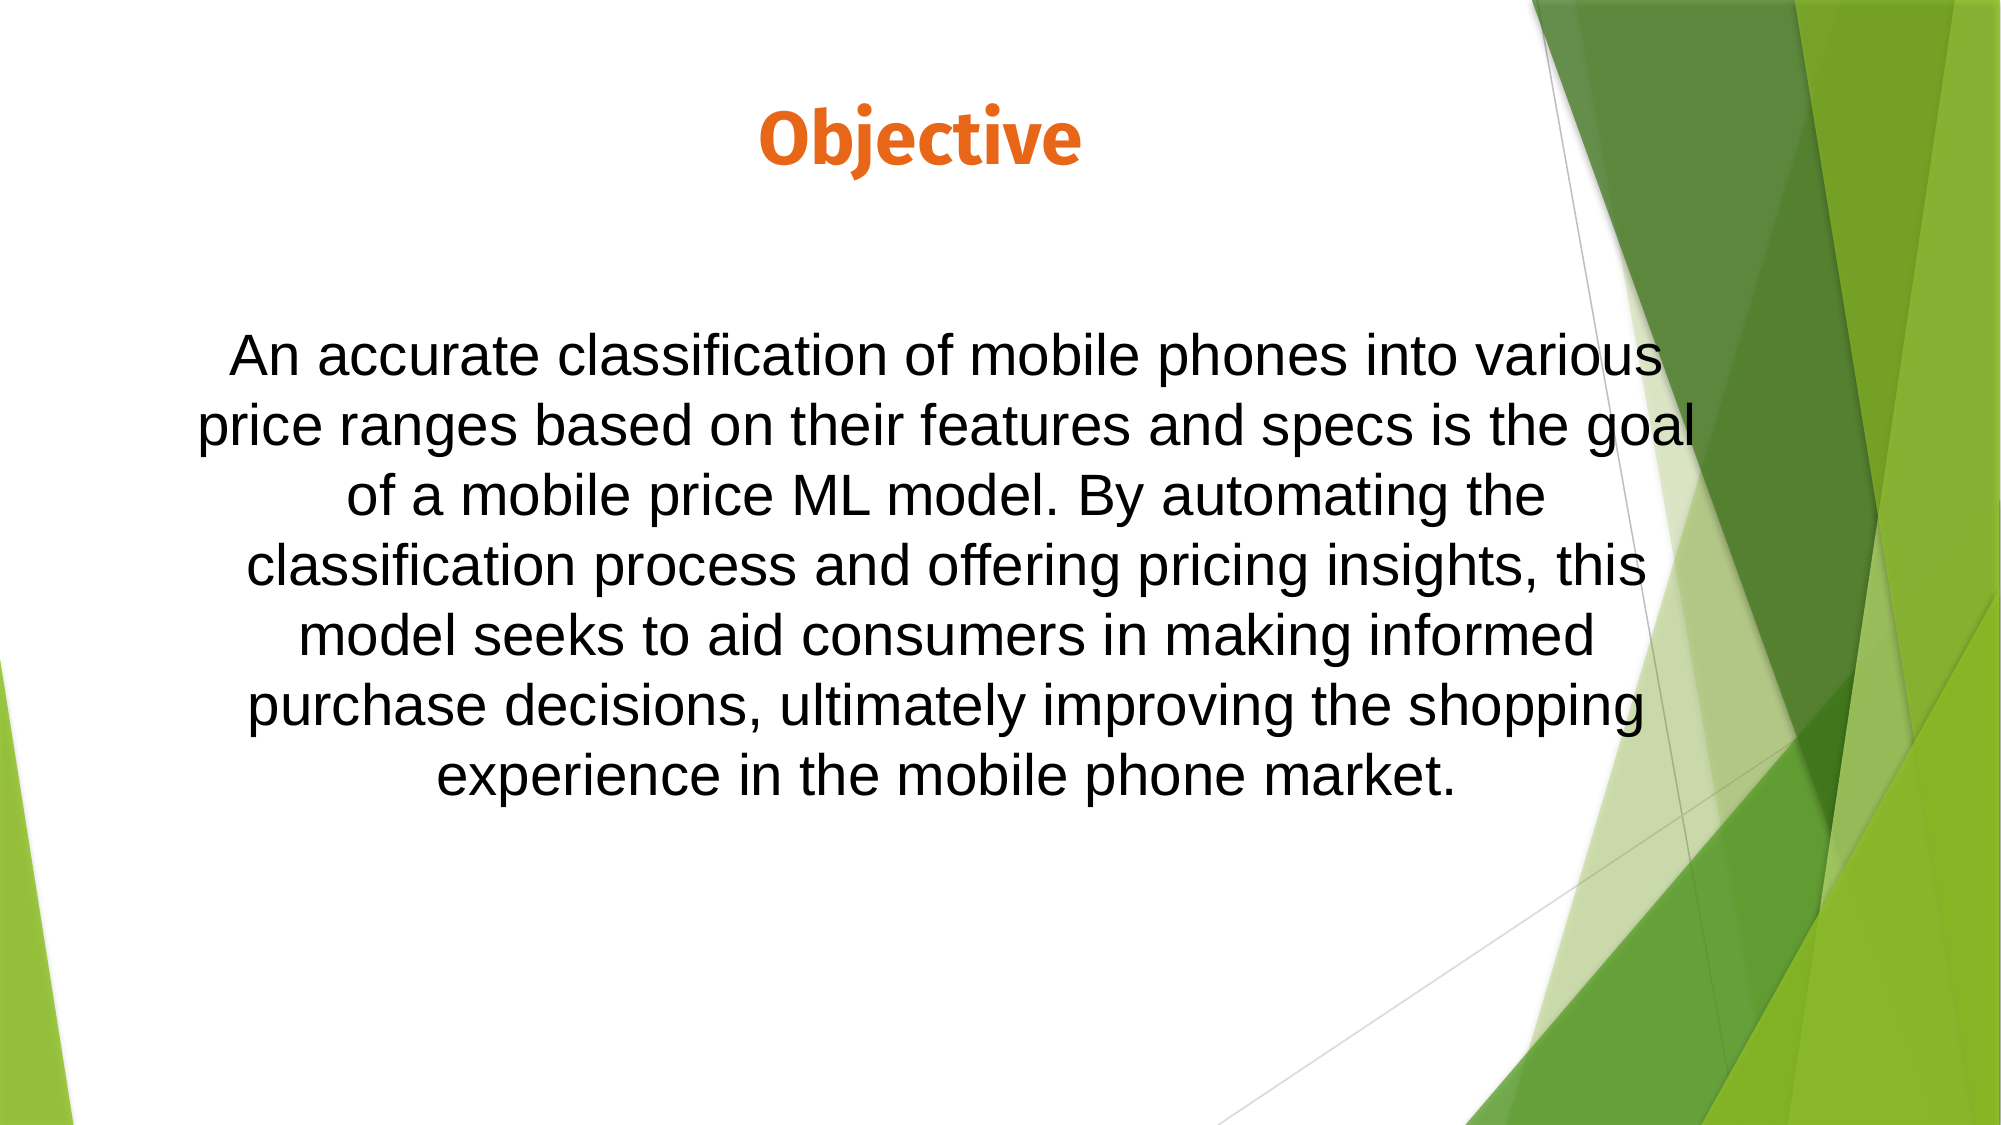

Objective
An accurate classification of mobile phones into various price ranges based on their features and specs is the goal of a mobile price ML model. By automating the classification process and offering pricing insights, this model seeks to aid consumers in making informed purchase decisions, ultimately improving the shopping experience in the mobile phone market.